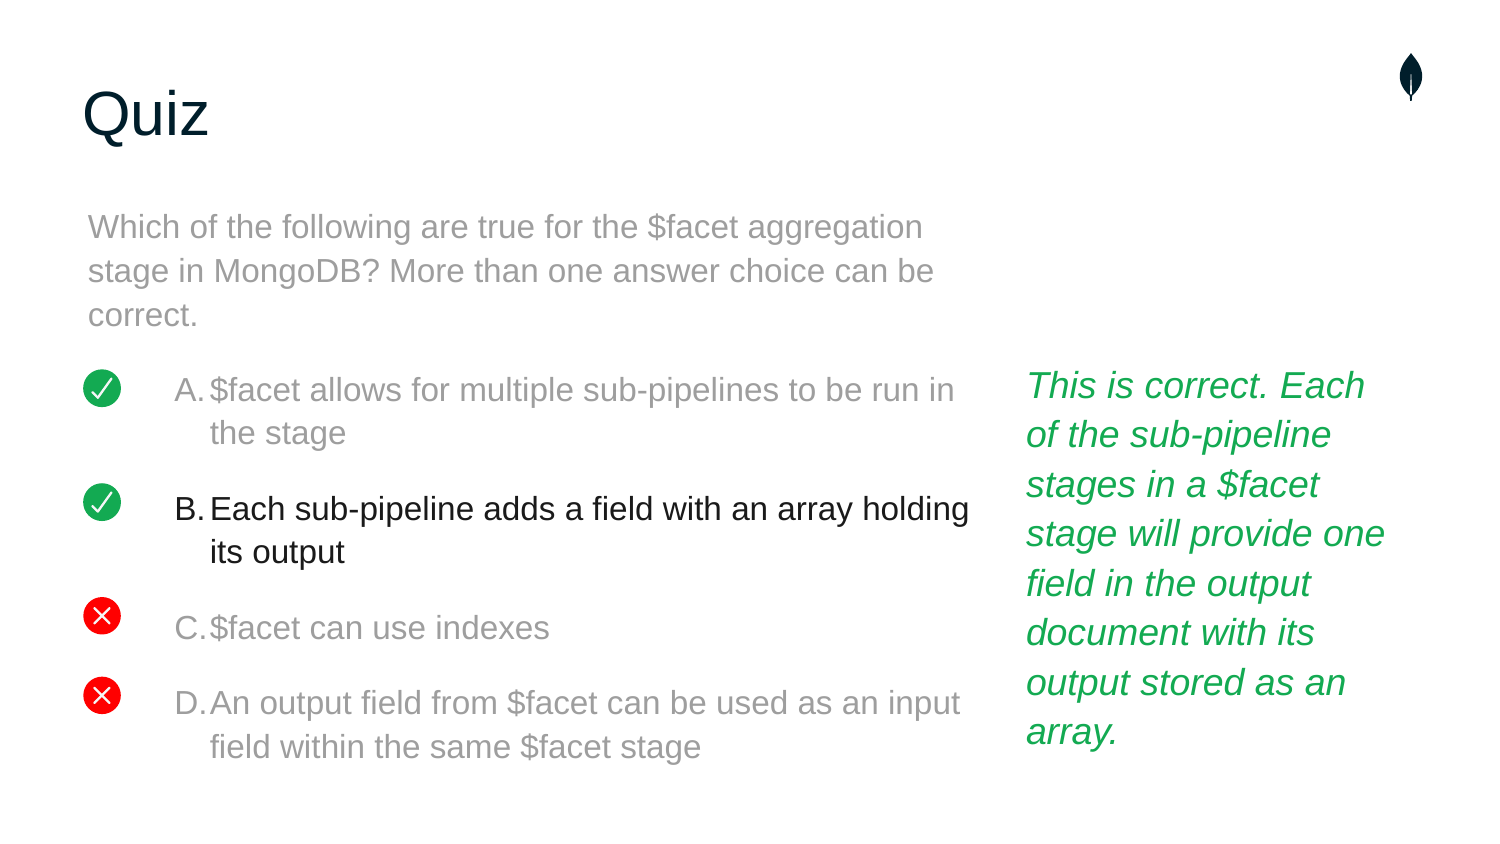

# Quiz
Which of the following are true for the $facet aggregation stage in MongoDB? More than one answer choice can be correct.
$facet allows for multiple sub-pipelines to be run in the stage
Each sub-pipeline adds a field with an array holding its output
$facet can use indexes
An output field from $facet can be used as an input field within the same $facet stage
This is correct. Each of the sub-pipeline stages in a $facet stage will provide one field in the output document with its output stored as an array.